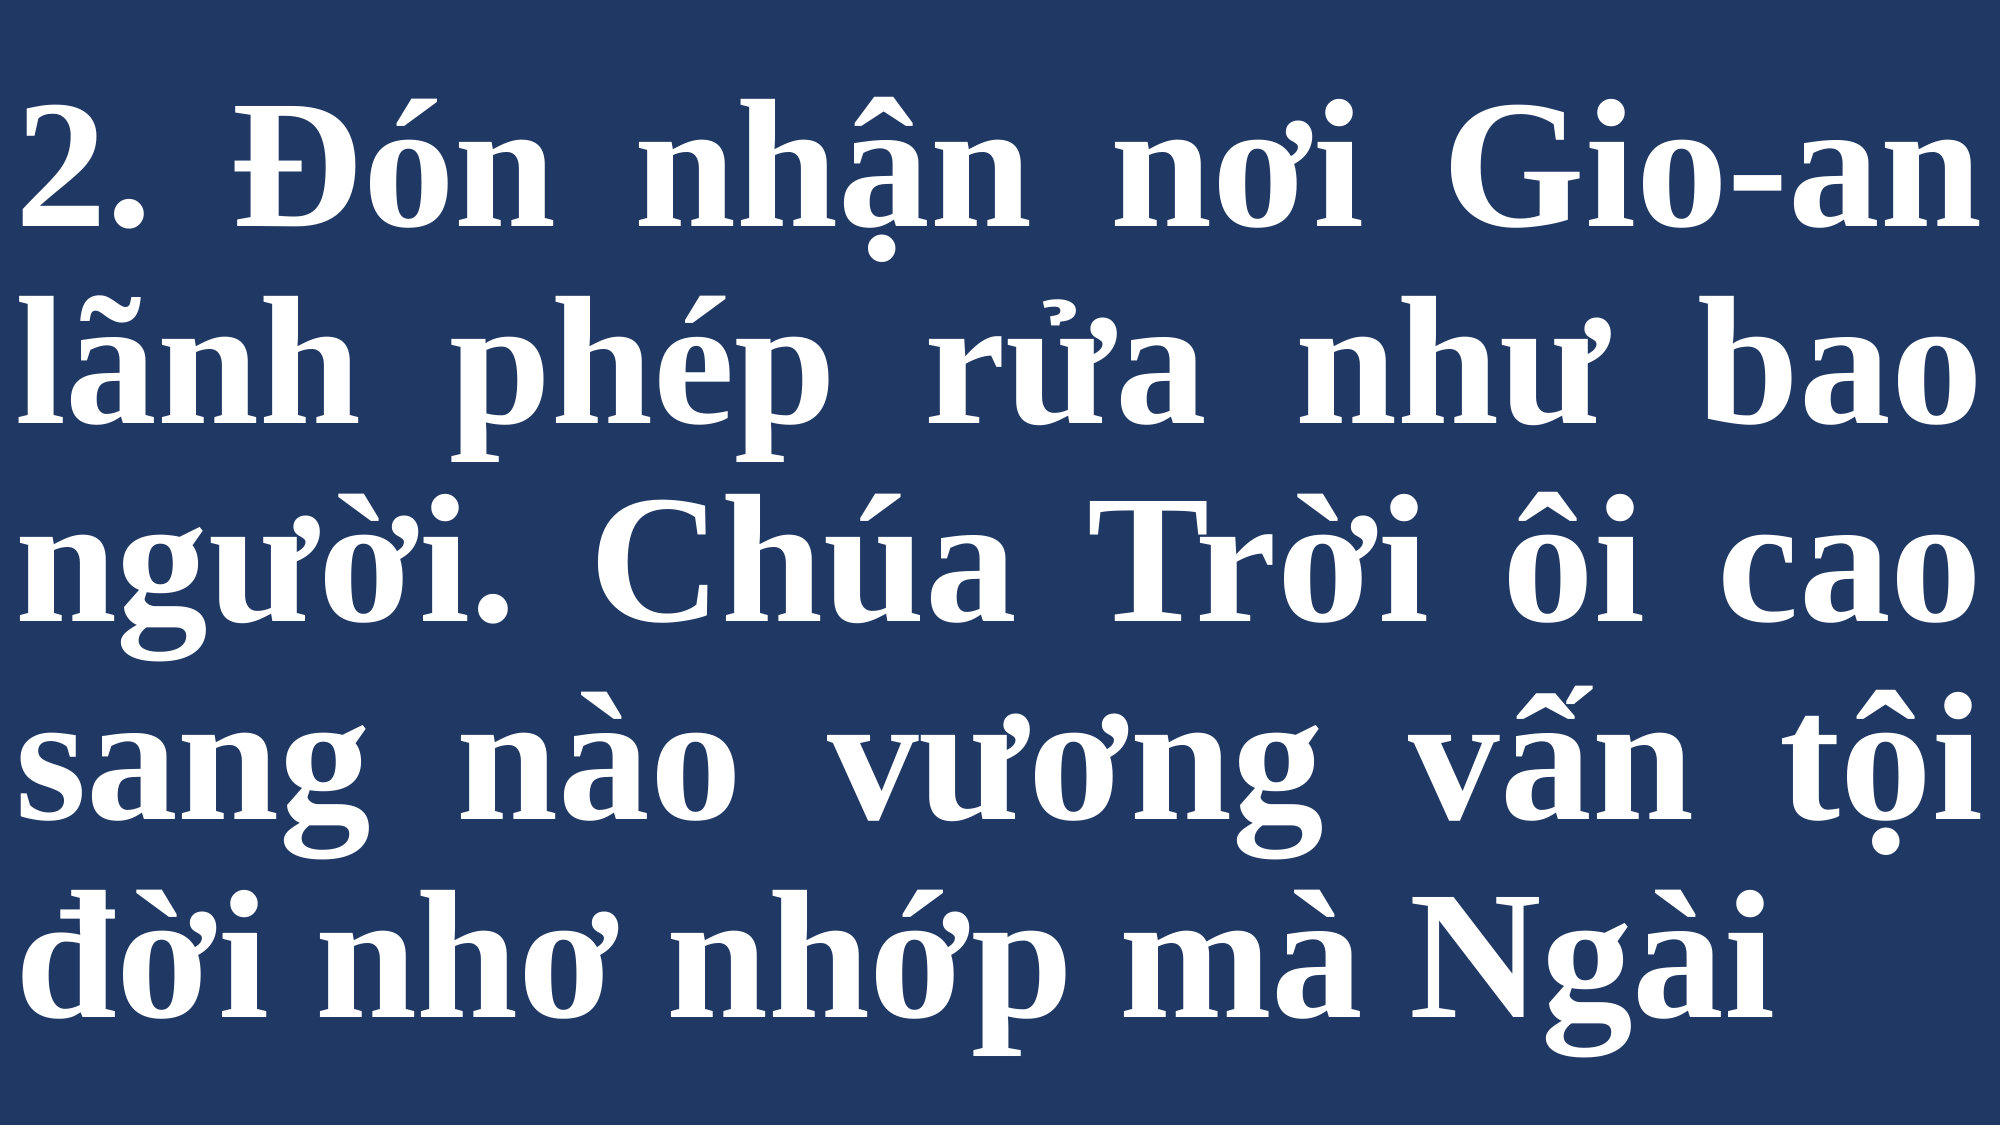

# 2. Đón nhận nơi Gio-an lãnh phép rửa như bao người. Chúa Trời ôi cao sang nào vương vấn tội đời nhơ nhớp mà Ngài